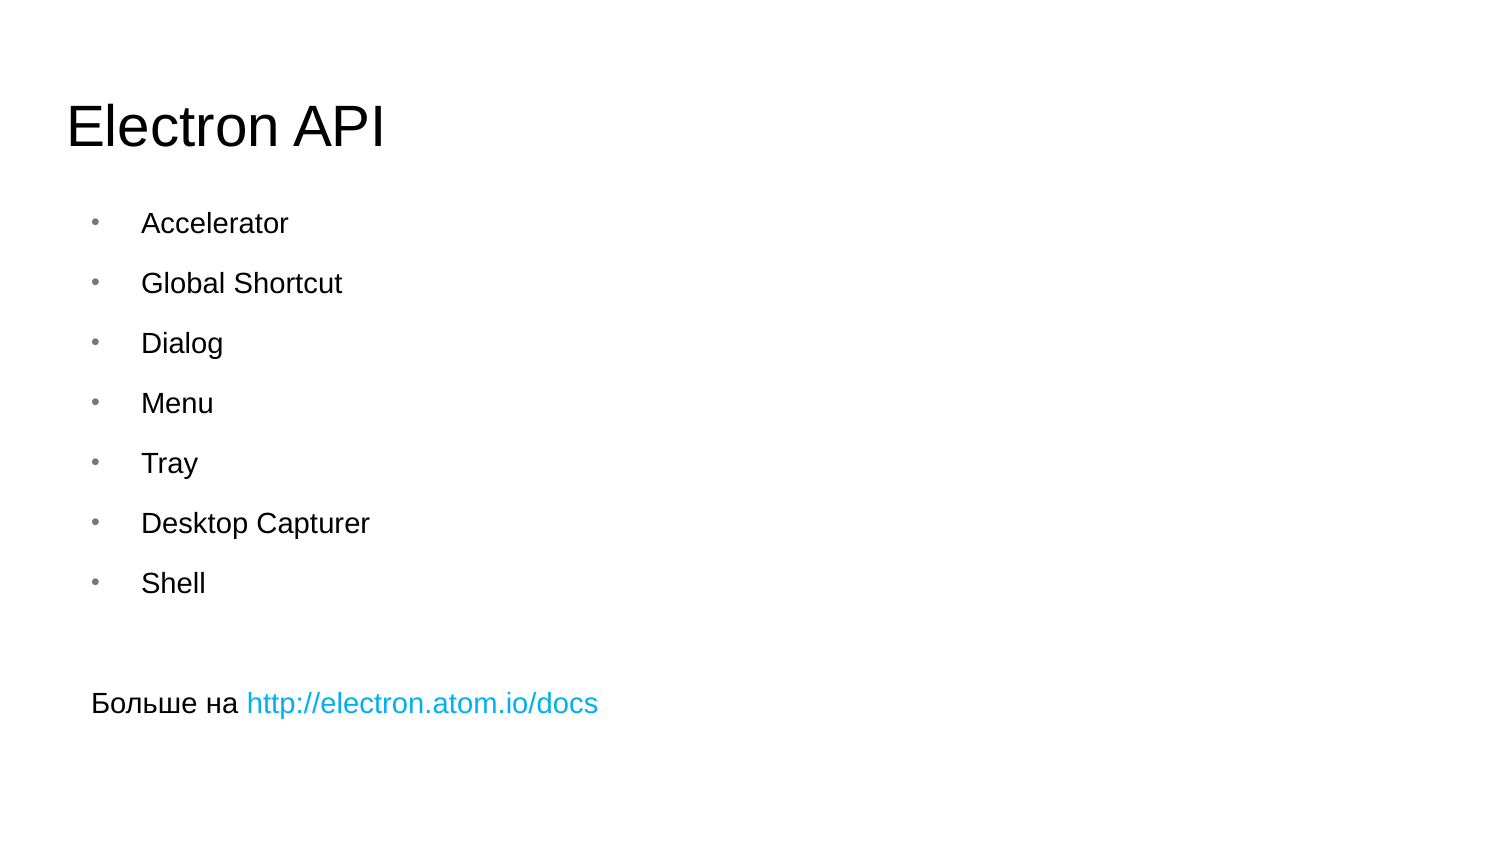

# Electron API
Accelerator
Global Shortcut
Dialog
Menu
Tray
Desktop Capturer
Shell

Больше на http://electron.atom.io/docs